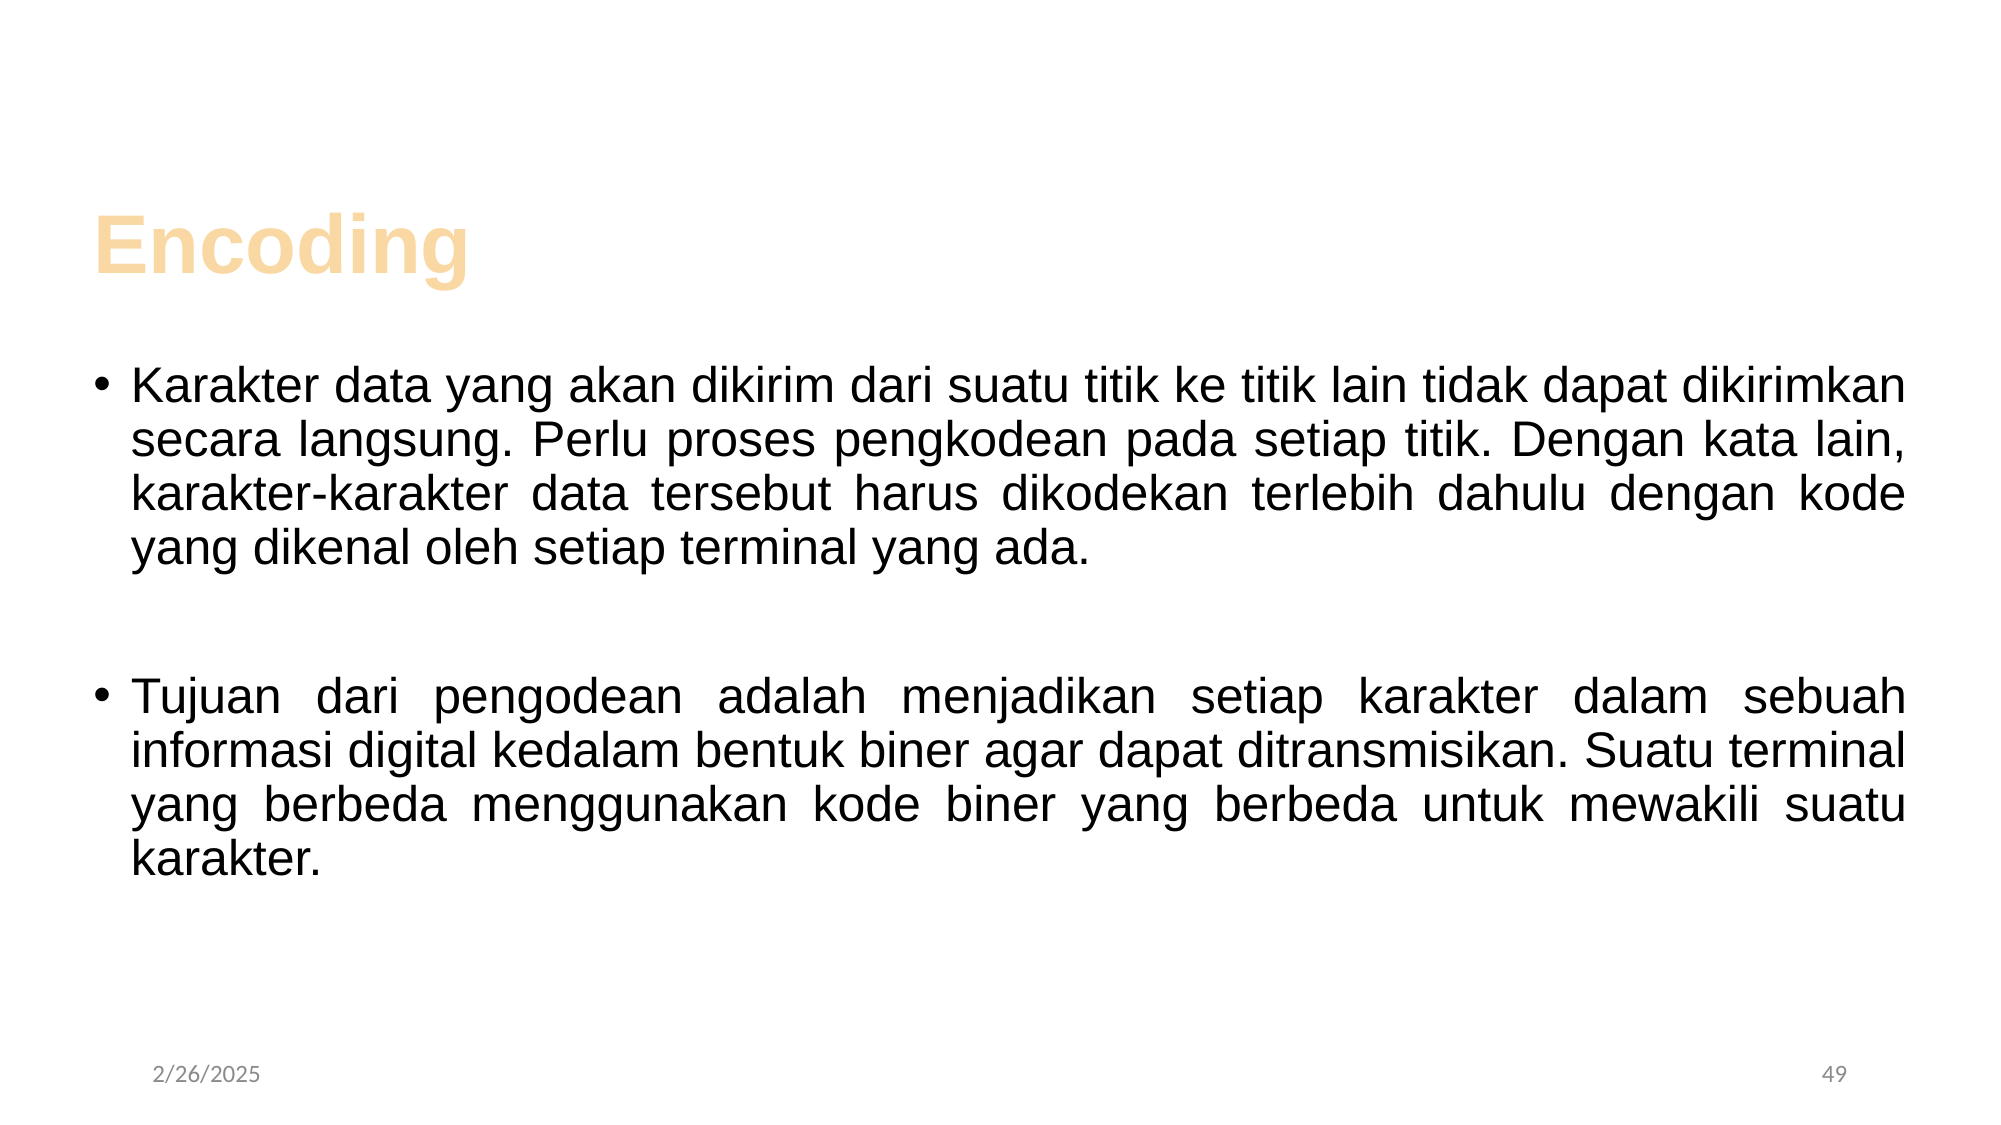

Encoding
Karakter data yang akan dikirim dari suatu titik ke titik lain tidak dapat dikirimkan secara langsung. Perlu proses pengkodean pada setiap titik. Dengan kata lain, karakter-karakter data tersebut harus dikodekan terlebih dahulu dengan kode yang dikenal oleh setiap terminal yang ada.

Tujuan dari pengodean adalah menjadikan setiap karakter dalam sebuah informasi digital kedalam bentuk biner agar dapat ditransmisikan. Suatu terminal yang berbeda menggunakan kode biner yang berbeda untuk mewakili suatu karakter.
2/26/2025
49